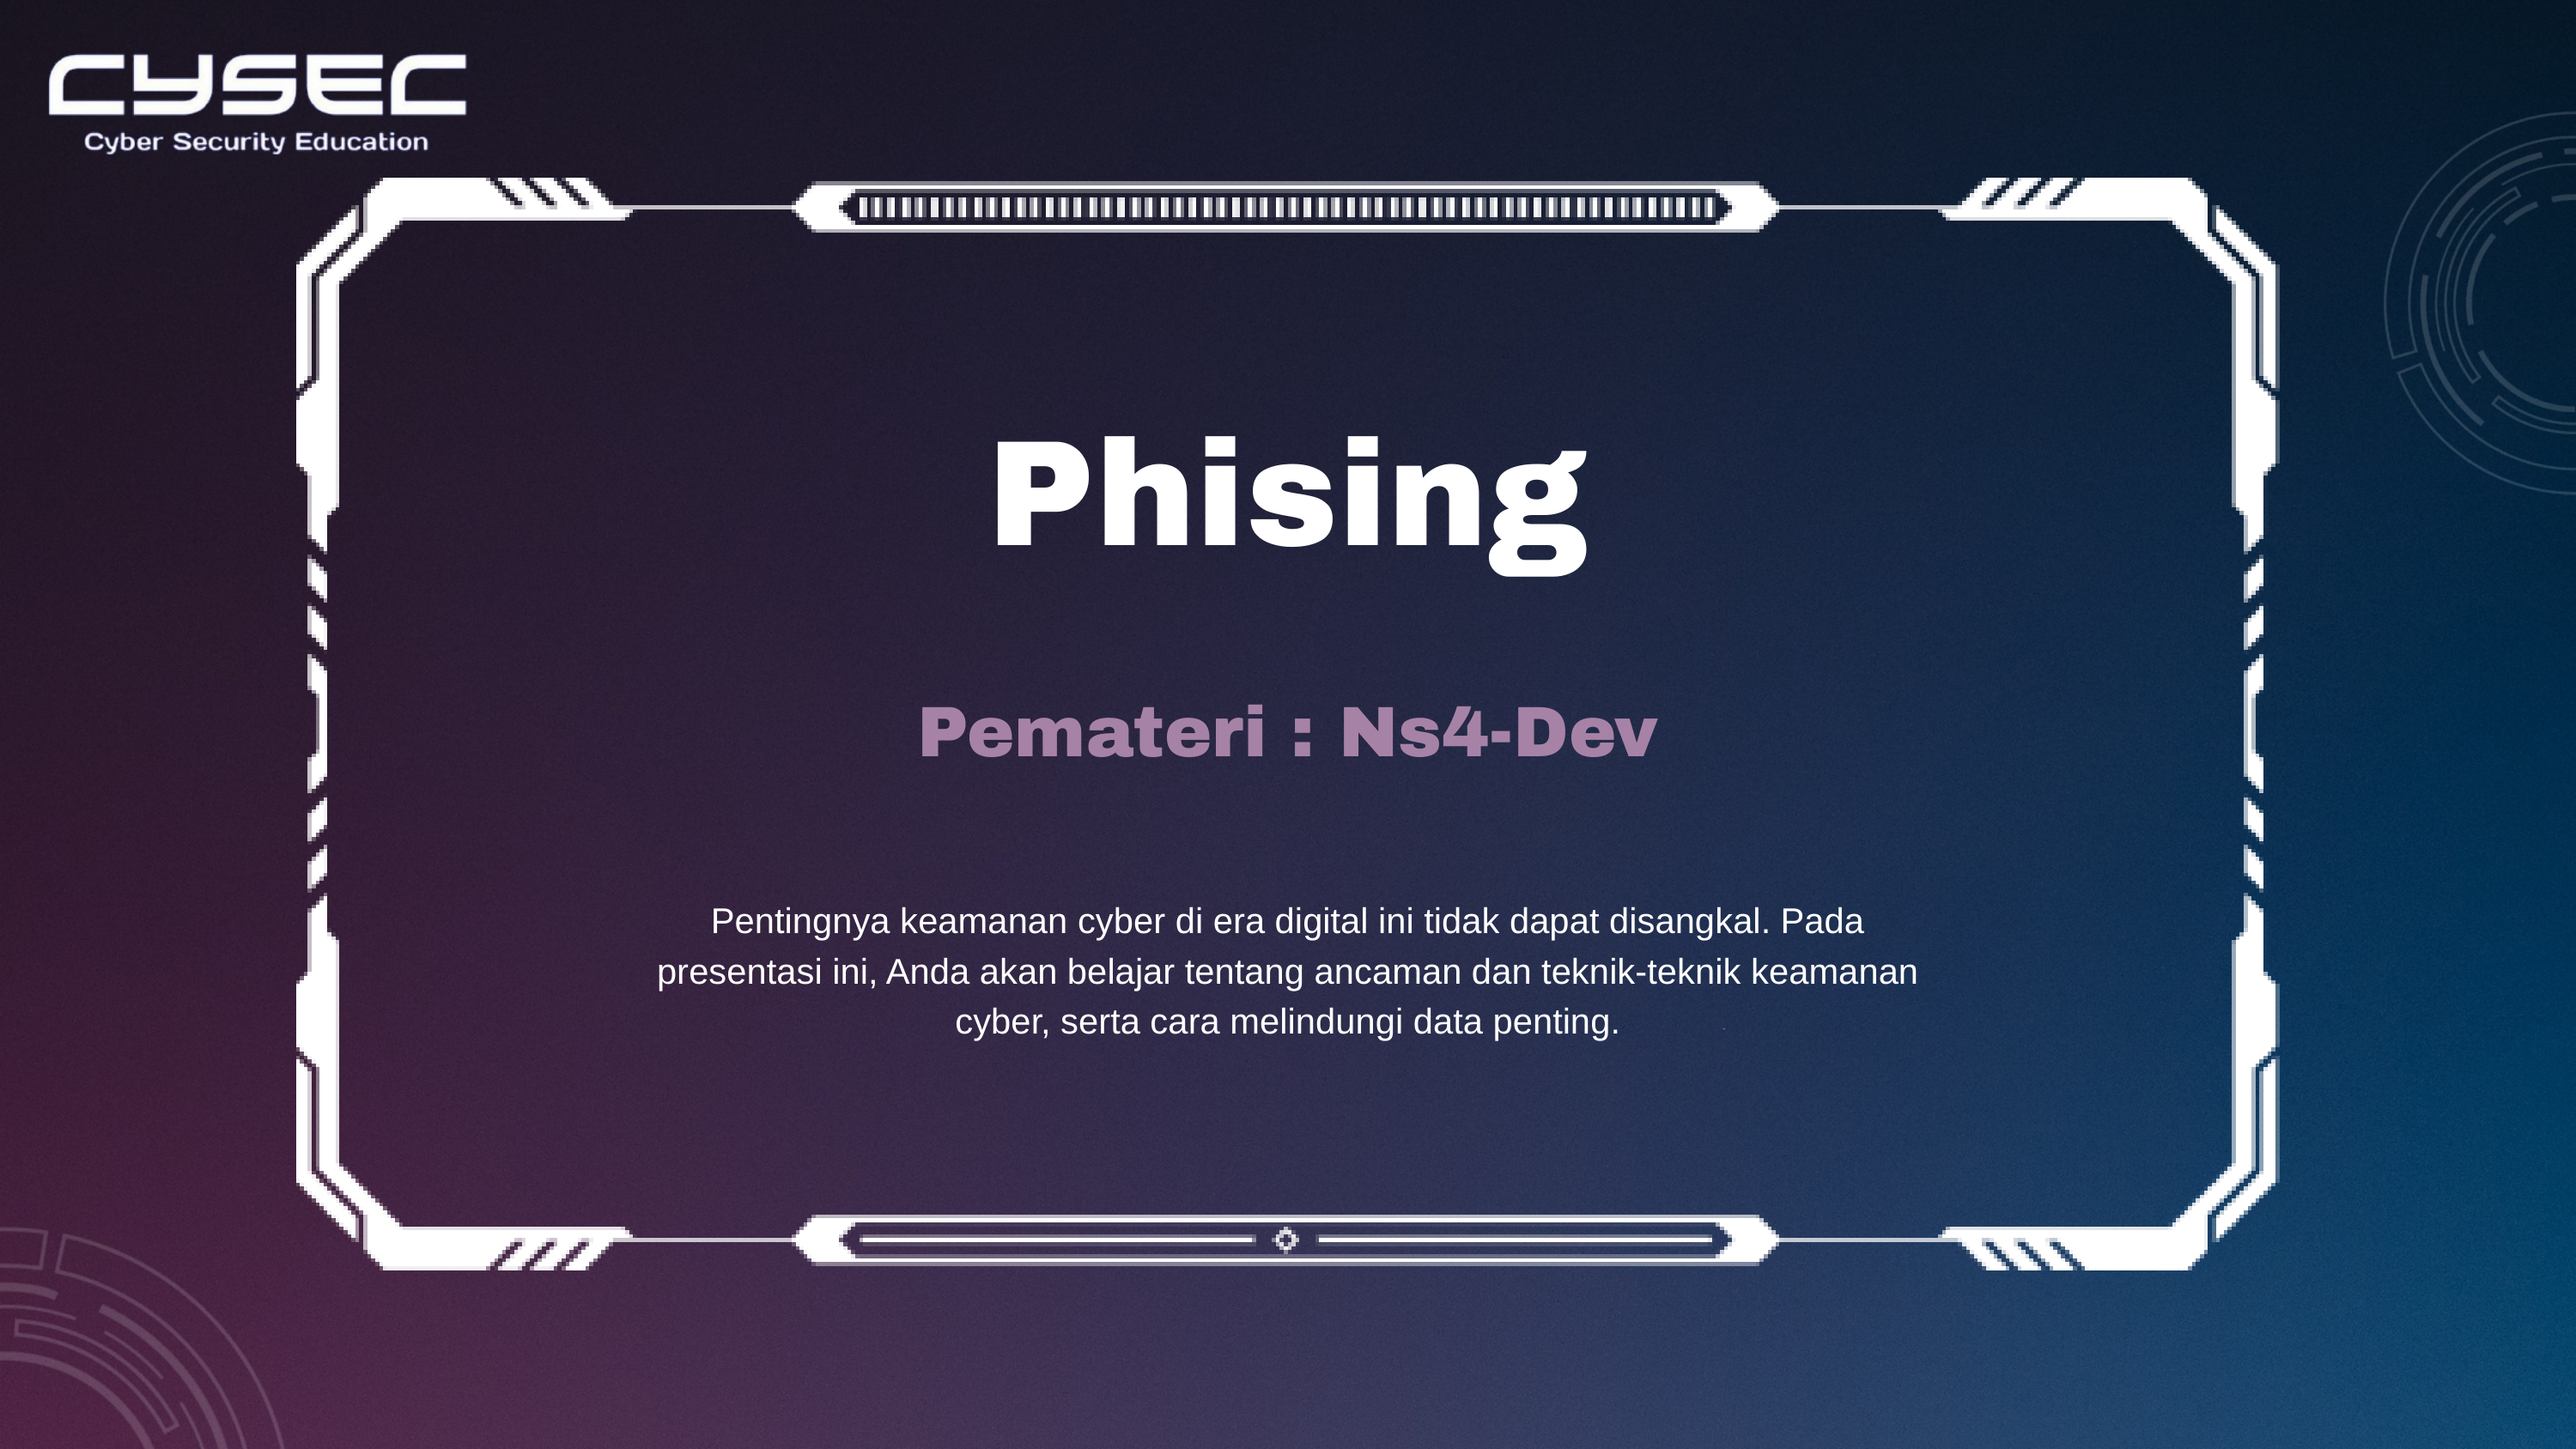

Phising
Pemateri : Ns4-Dev
Pentingnya keamanan cyber di era digital ini tidak dapat disangkal. Pada presentasi ini, Anda akan belajar tentang ancaman dan teknik-teknik keamanan cyber, serta cara melindungi data penting.